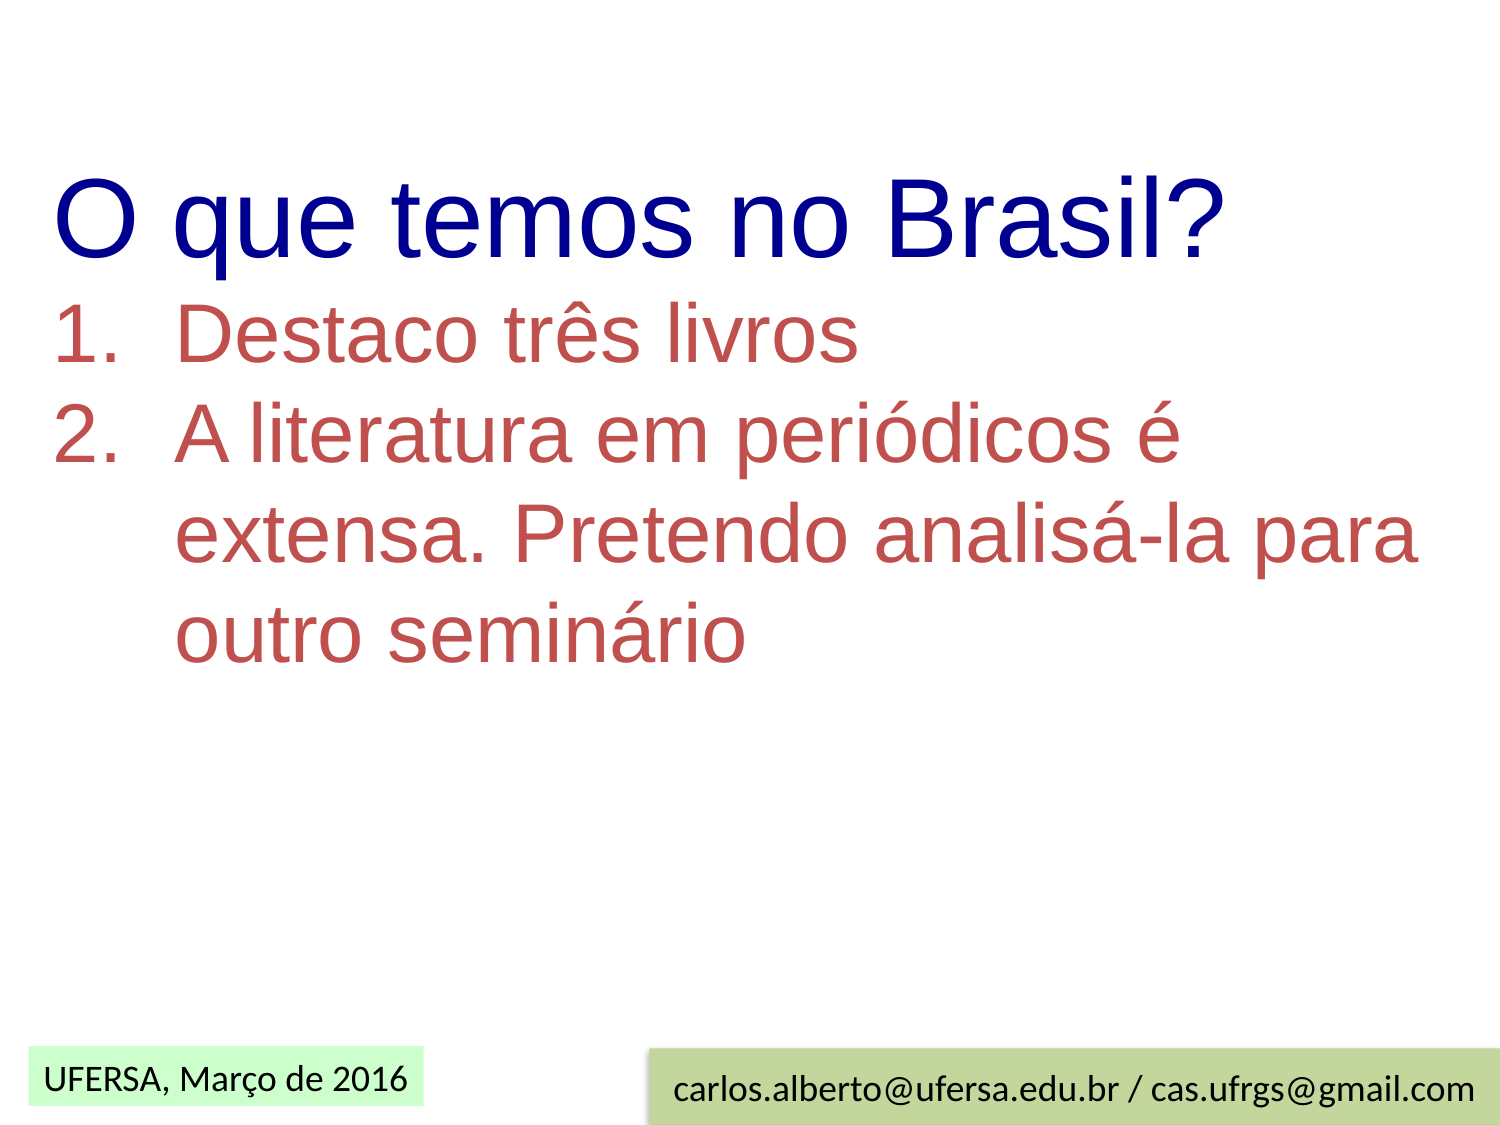

O que temos no Brasil?
Destaco três livros
A literatura em periódicos é extensa. Pretendo analisá-la para outro seminário
carlos.alberto@ufersa.edu.br / cas.ufrgs@gmail.com